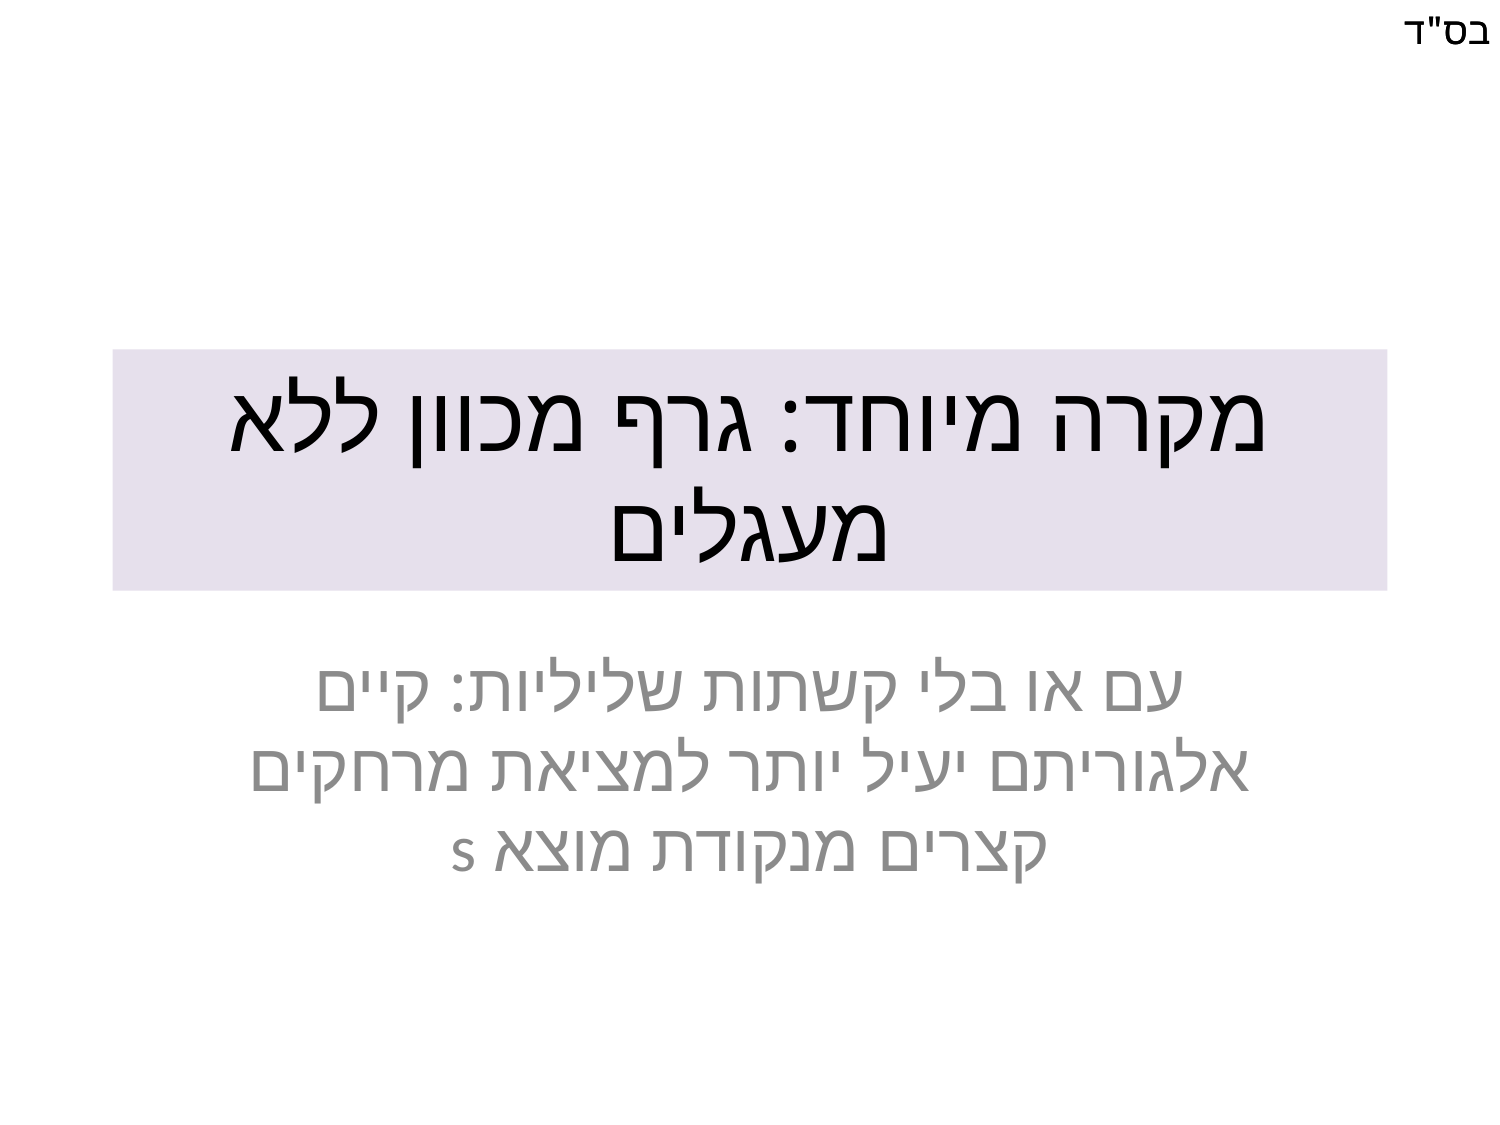

# מקרה מיוחד: גרף מכוון ללא מעגלים
עם או בלי קשתות שליליות: קיים אלגוריתם יעיל יותר למציאת מרחקים קצרים מנקודת מוצא s